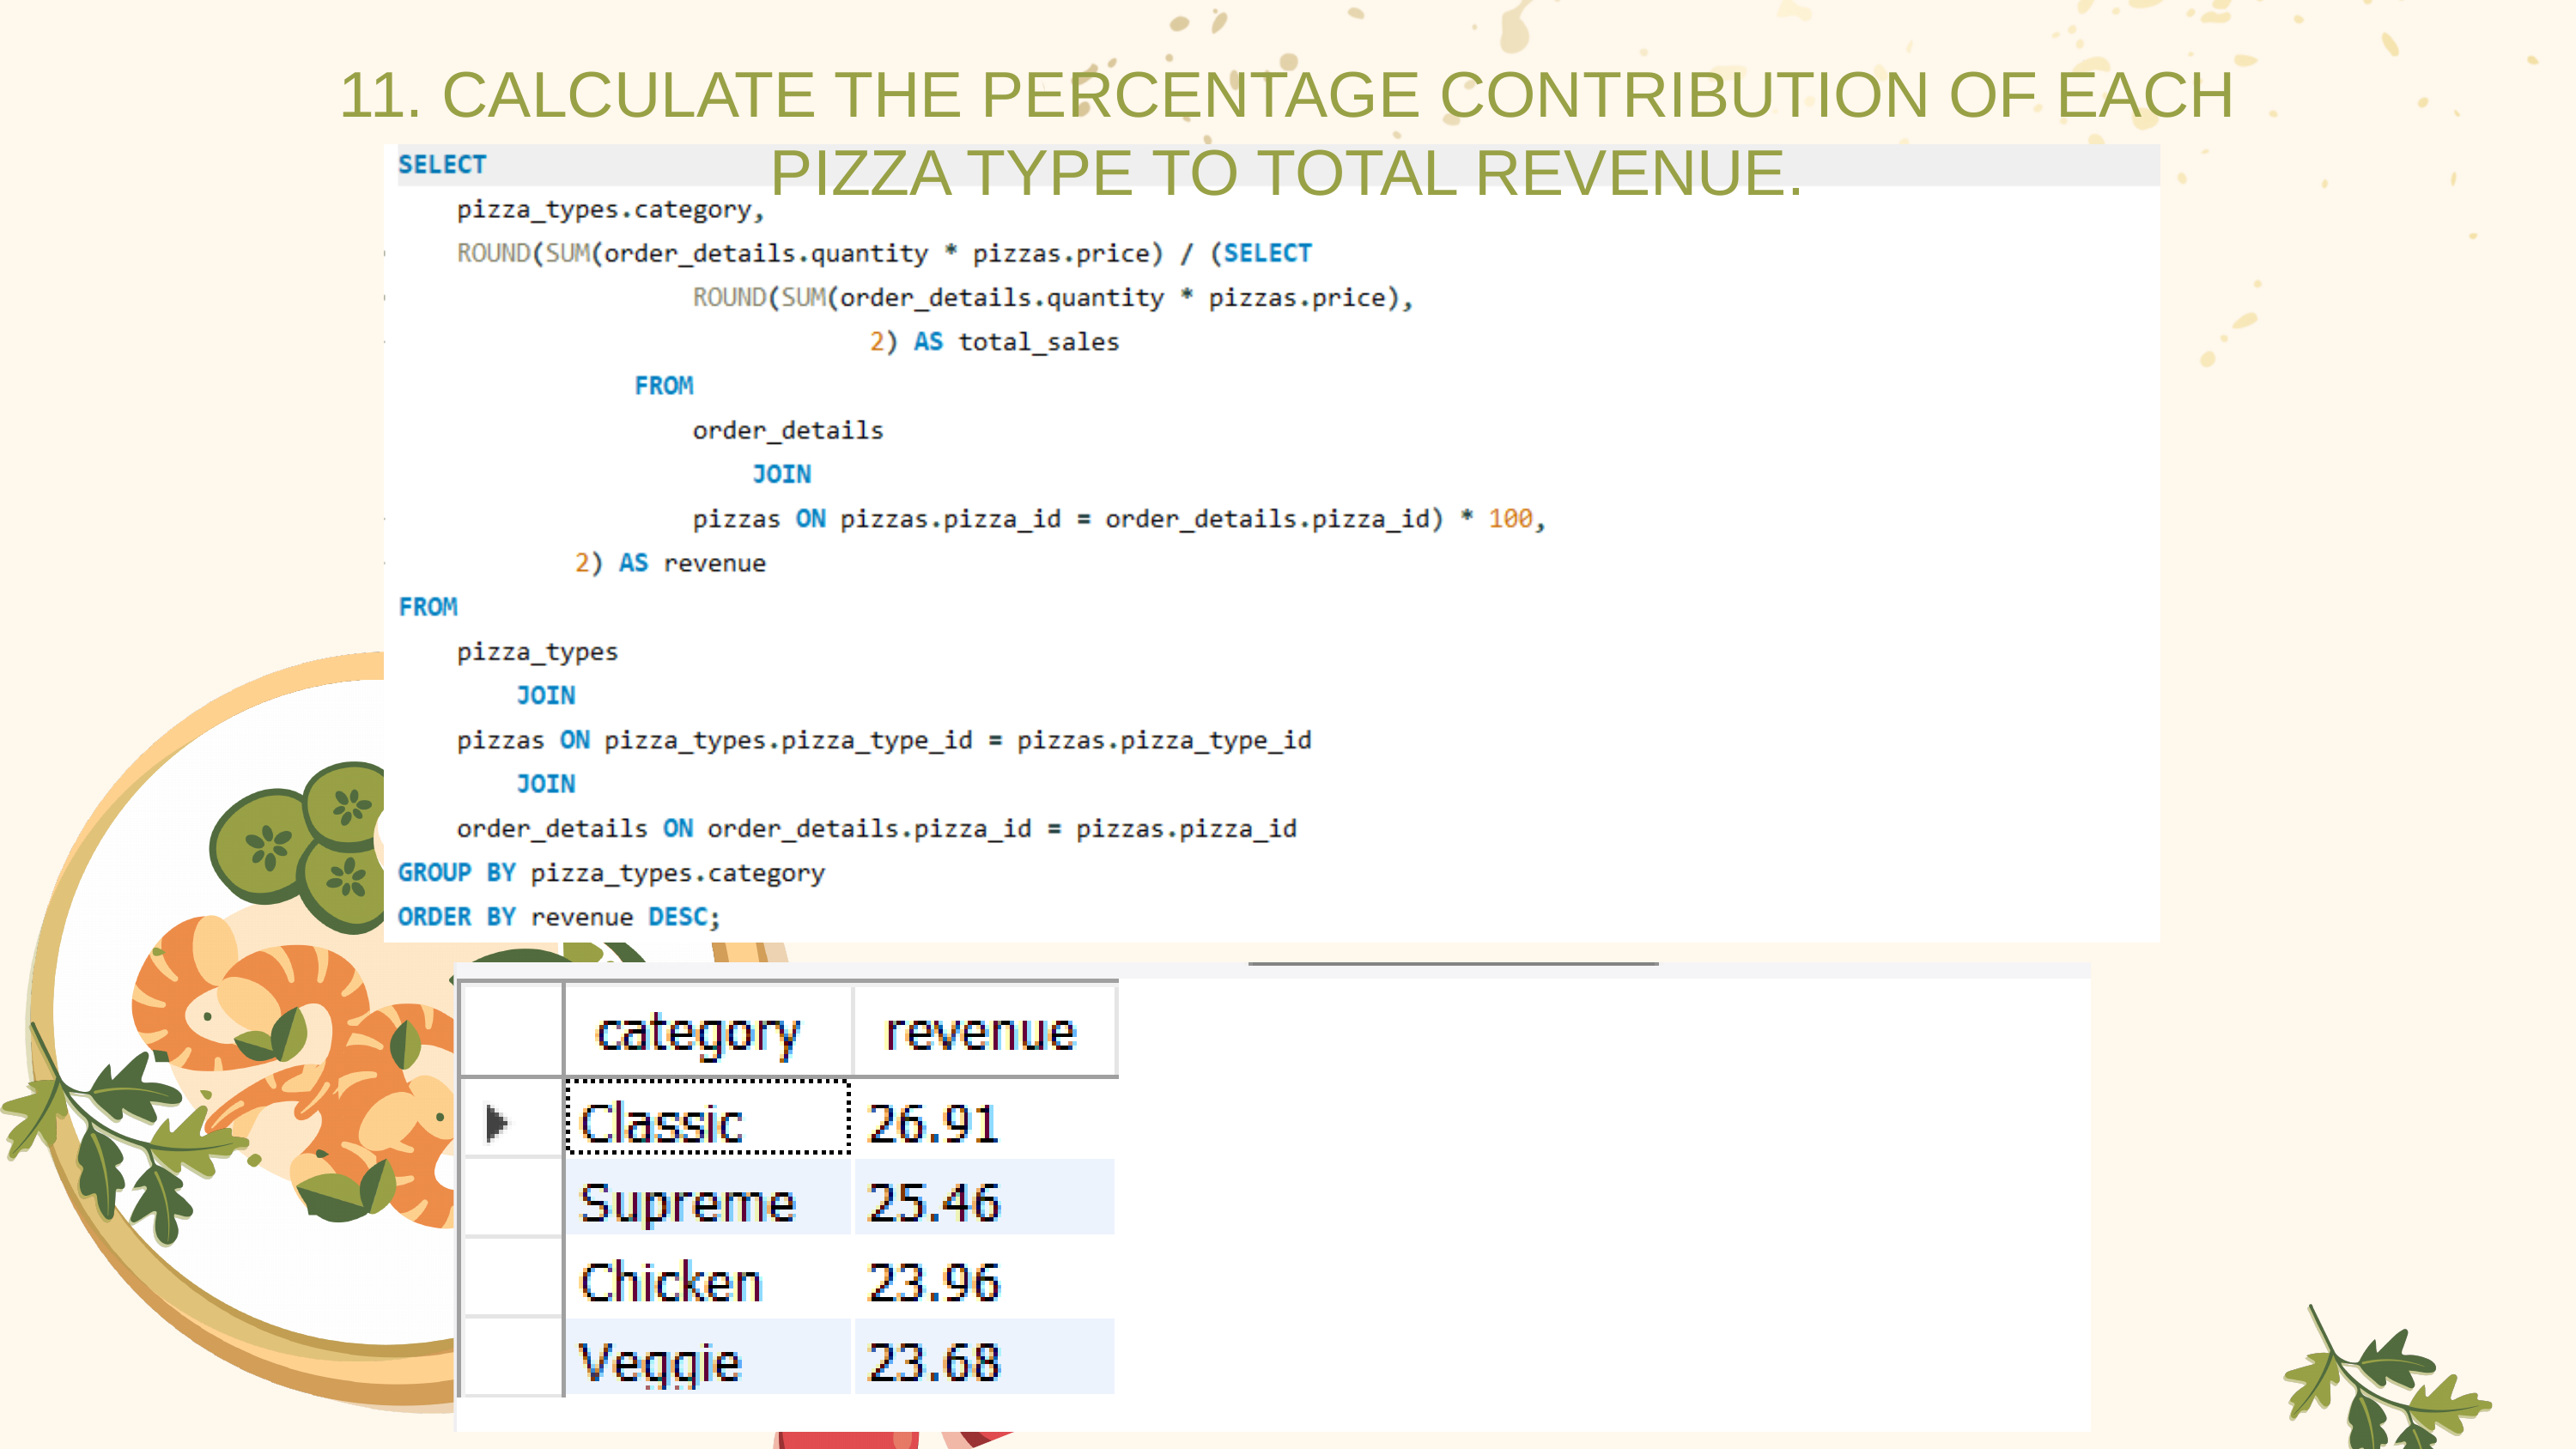

11. CALCULATE THE PERCENTAGE CONTRIBUTION OF EACH PIZZA TYPE TO TOTAL REVENUE.